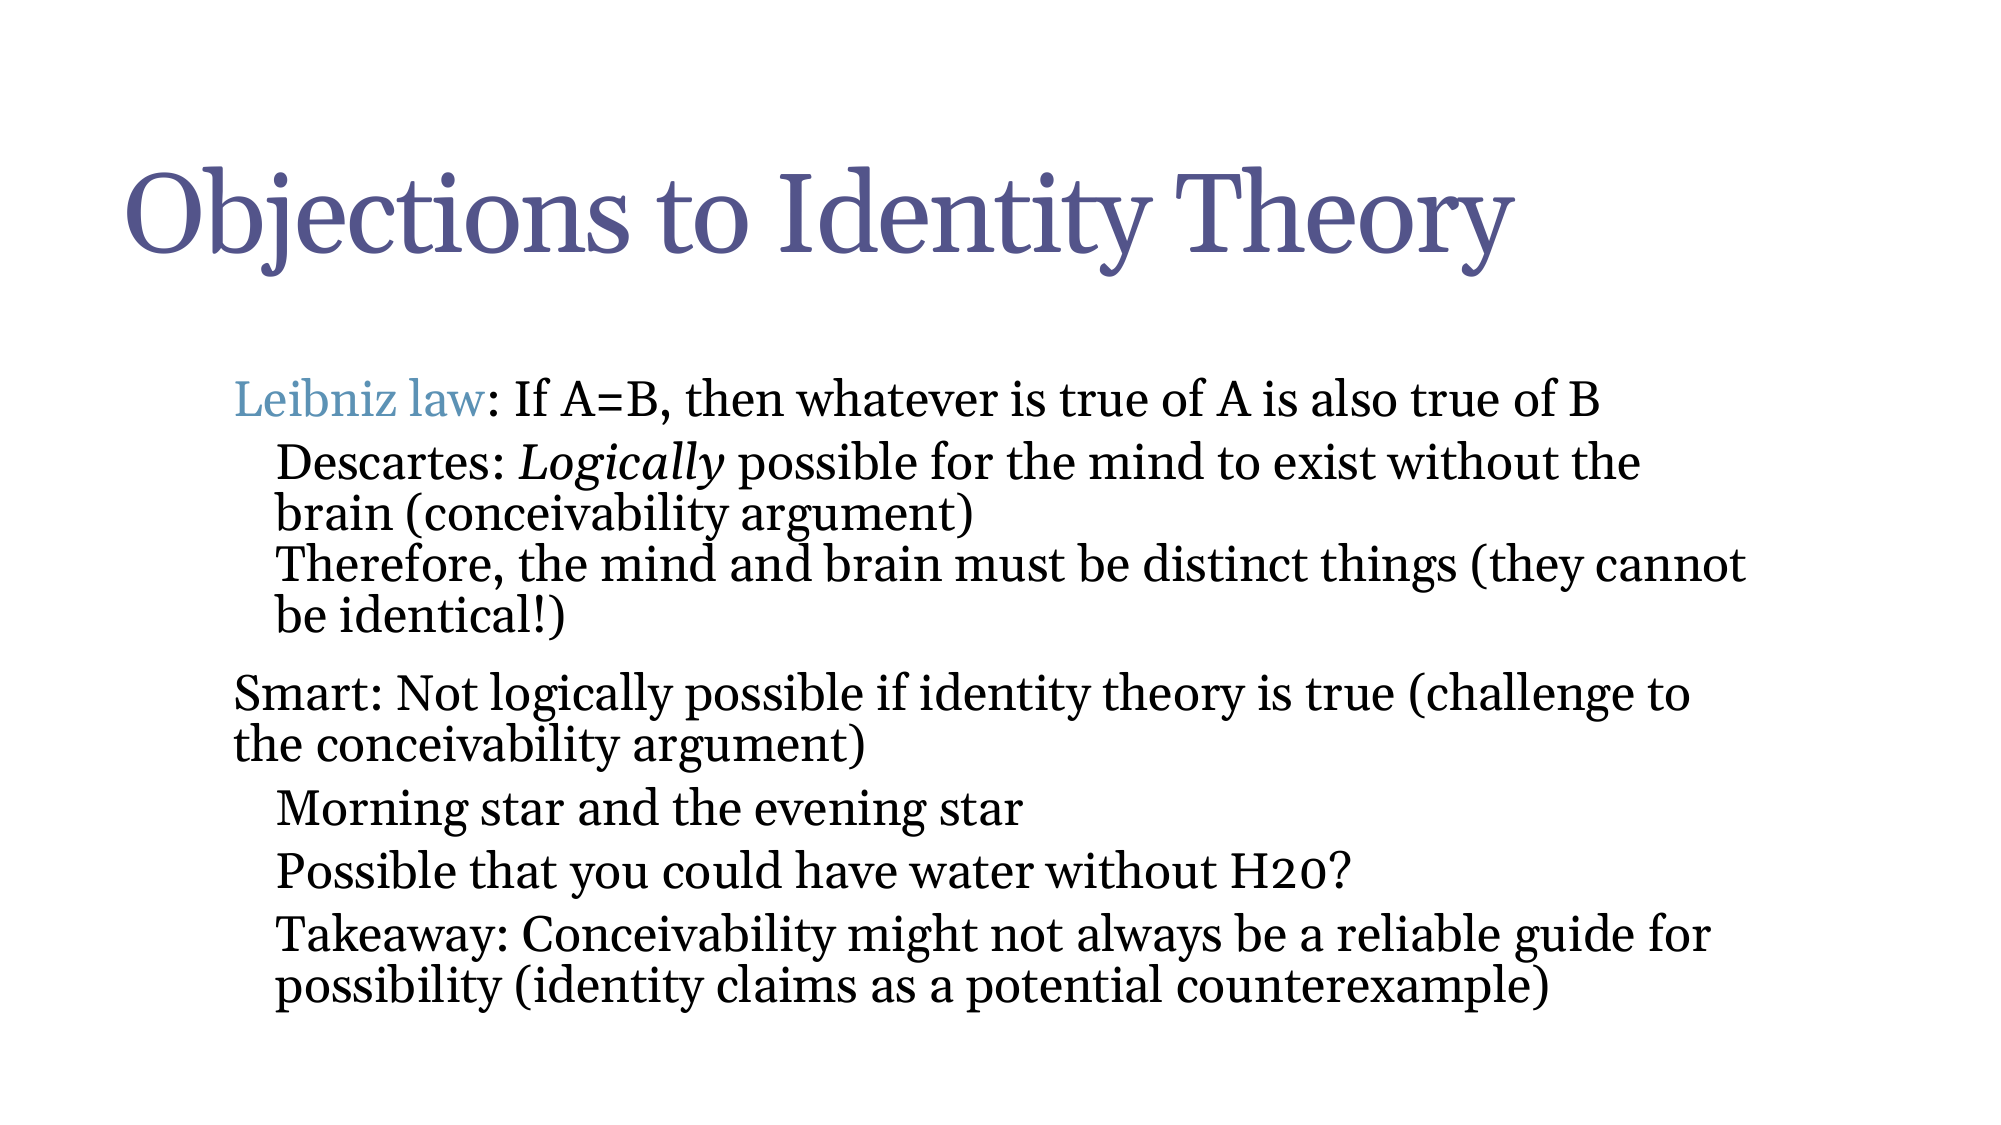

# Objections to Identity Theory
Leibniz law: If A=B, then whatever is true of A is also true of B
Descartes: Logically possible for the mind to exist without the brain (conceivability argument)
Therefore, the mind and brain must be distinct things (they cannot be identical!)
Smart: Not logically possible if identity theory is true (challenge to the conceivability argument)
Morning star and the evening star
Possible that you could have water without H20?
Takeaway: Conceivability might not always be a reliable guide for possibility (identity claims as a potential counterexample)